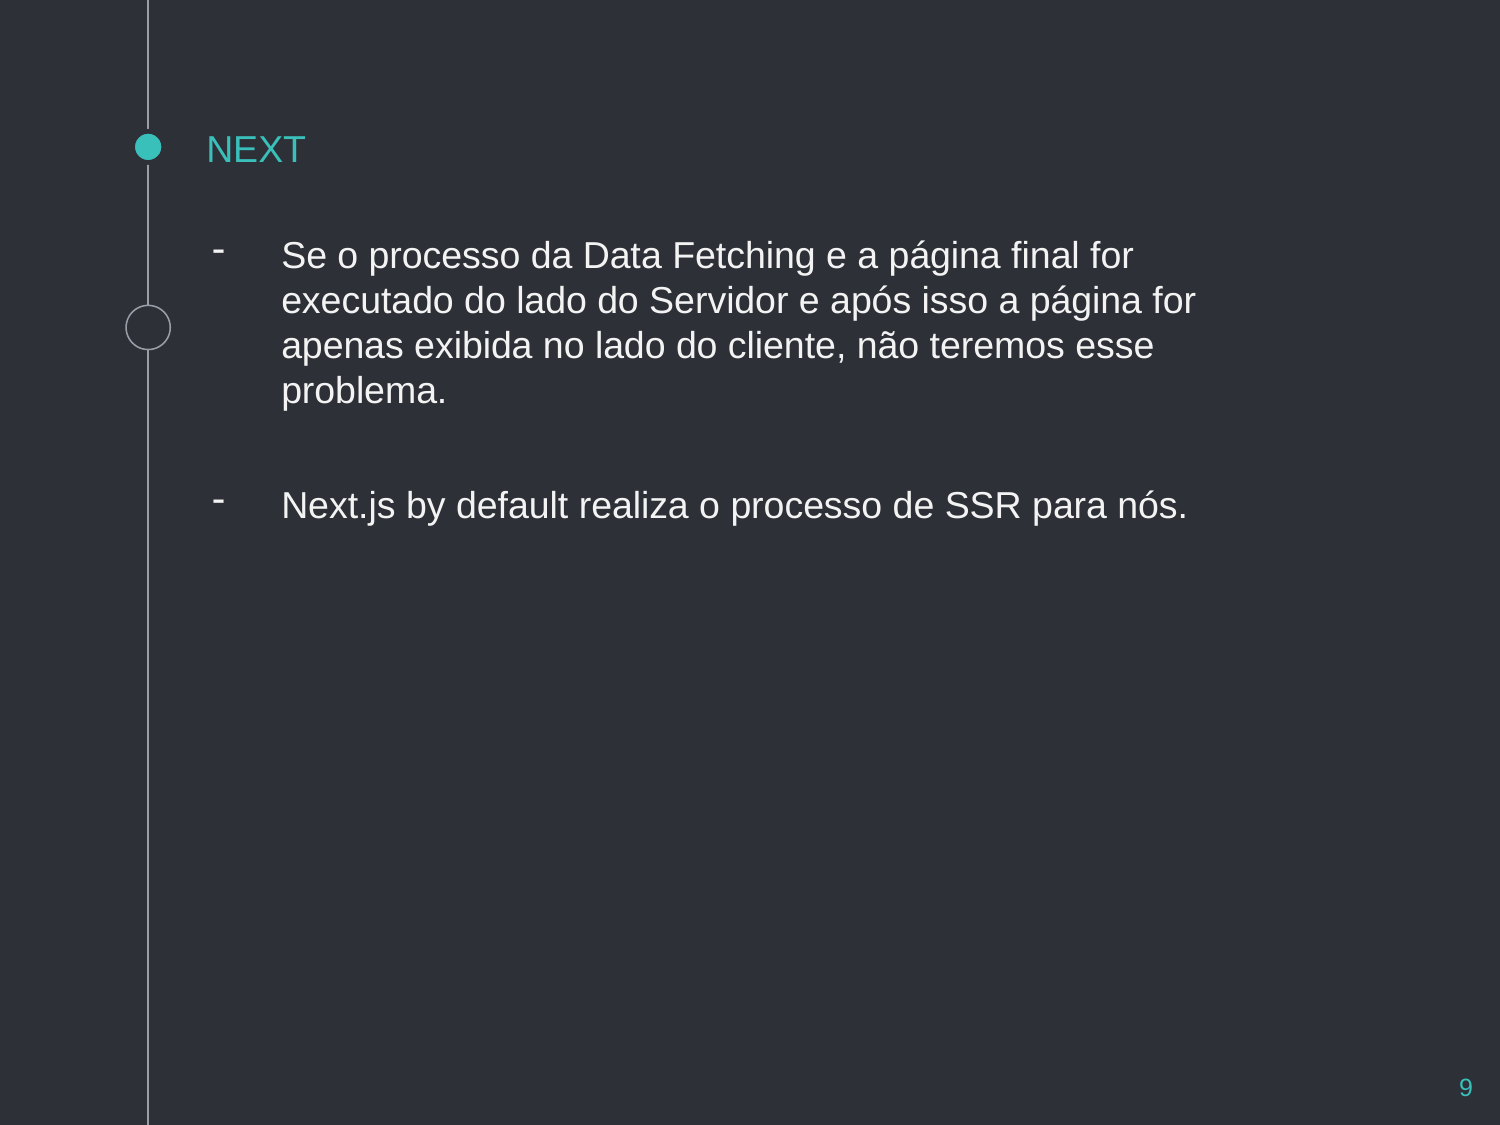

# NEXT
Se o processo da Data Fetching e a página final for executado do lado do Servidor e após isso a página for apenas exibida no lado do cliente, não teremos esse problema.

Next.js by default realiza o processo de SSR para nós.
9